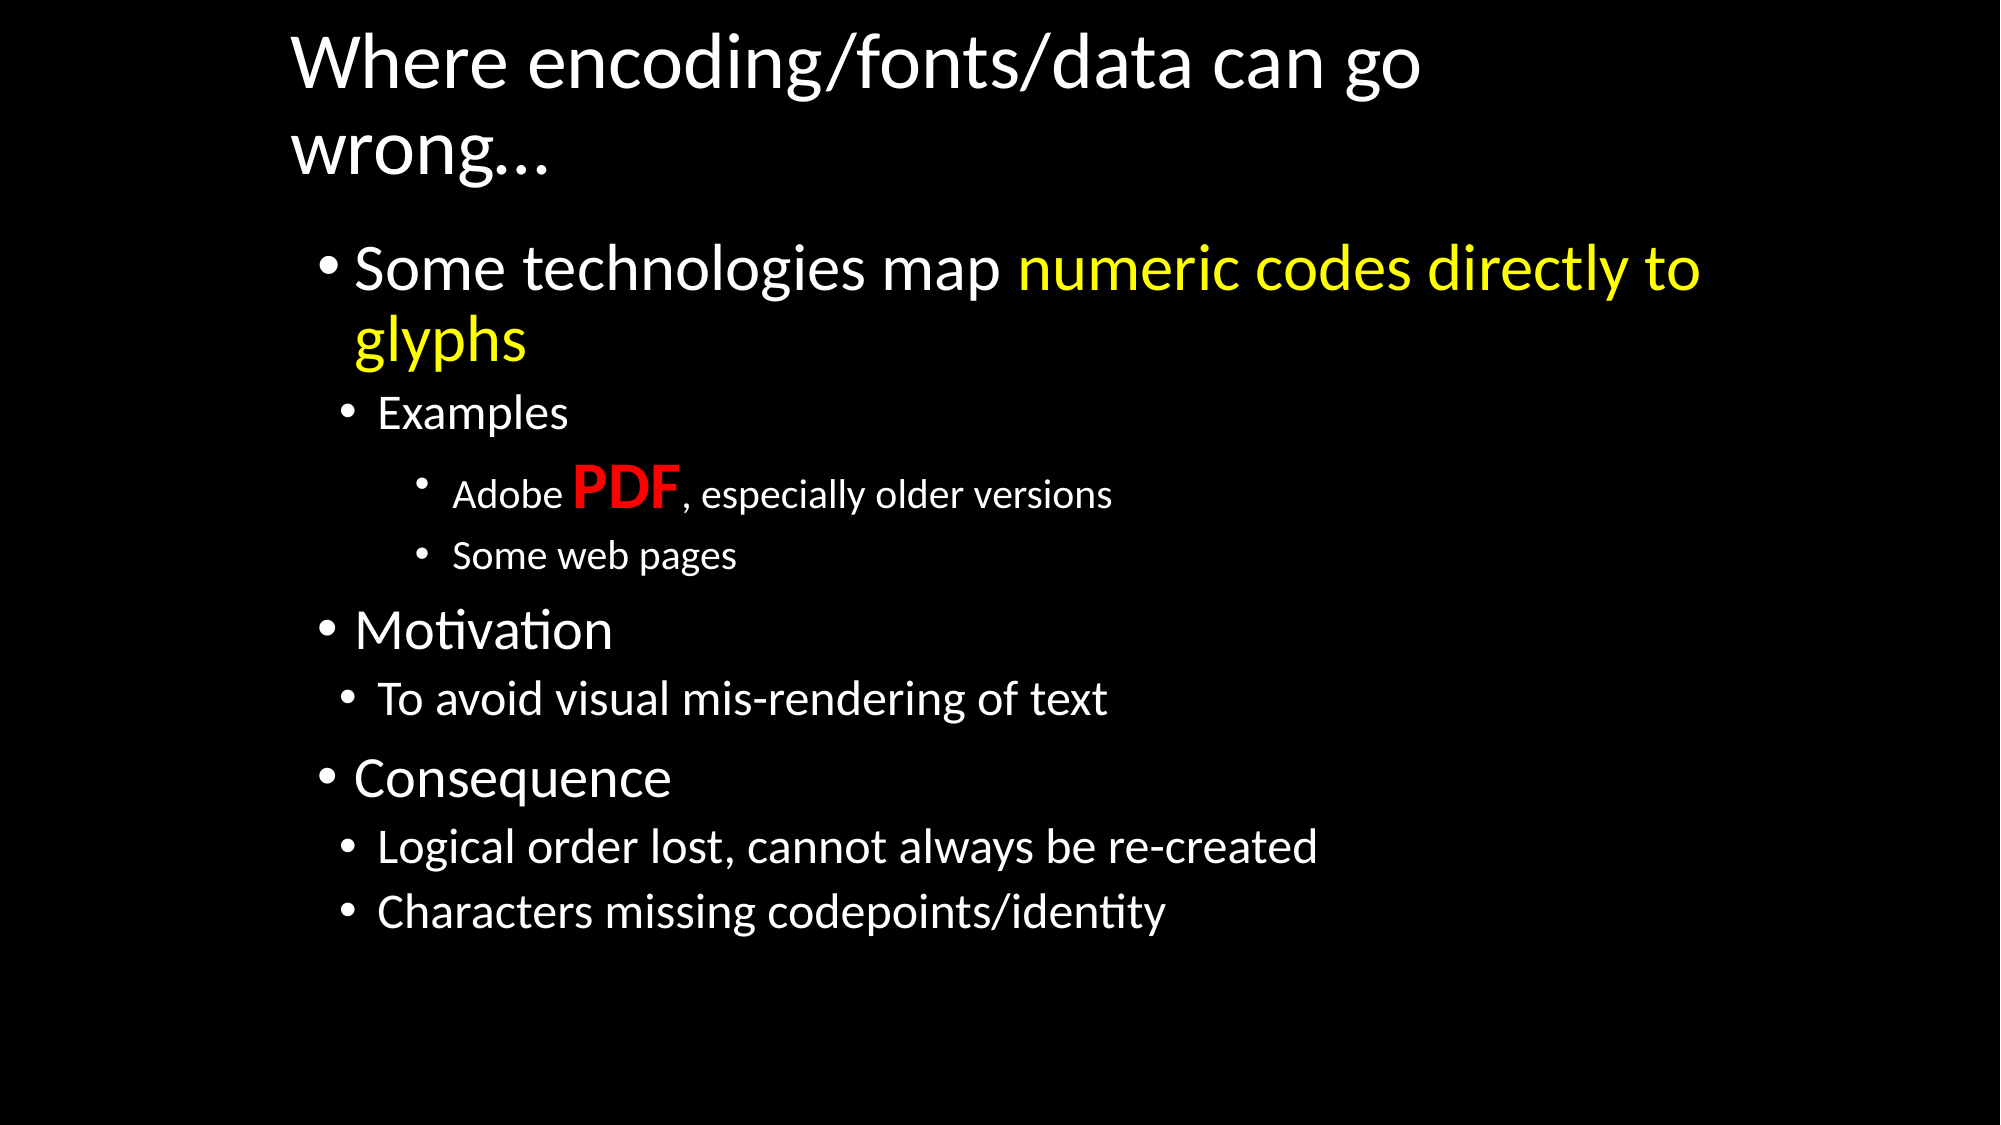

# Where encoding/fonts/data can go wrong…
Some technologies map numeric codes directly to glyphs
Examples
Adobe PDF, especially older versions
Some web pages
Motivation
To avoid visual mis-rendering of text
Consequence
Logical order lost, cannot always be re-created
Characters missing codepoints/identity